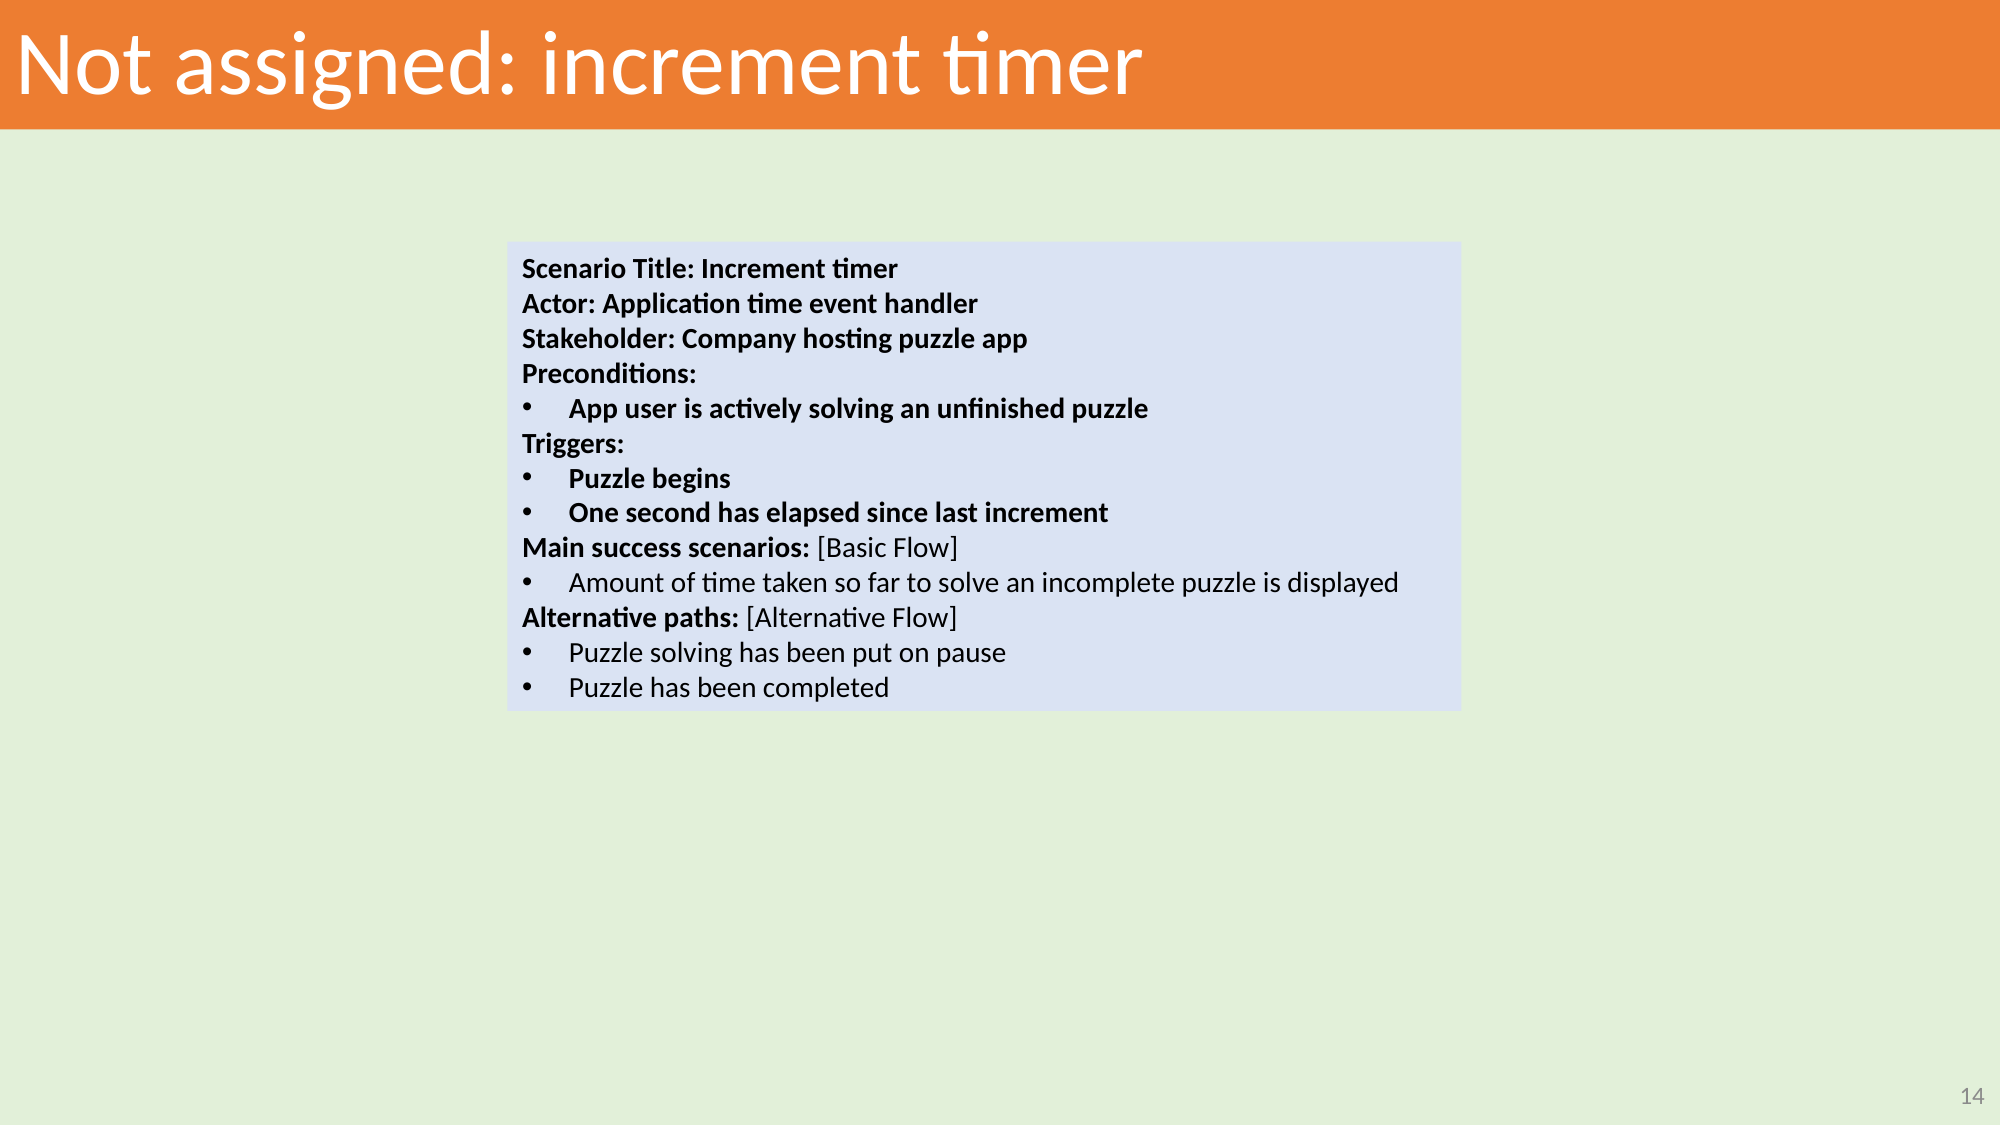

# Not assigned: increment timer
Scenario Title: Increment timer
Actor: Application time event handler
Stakeholder: Company hosting puzzle app
Preconditions:
App user is actively solving an unfinished puzzle
Triggers:
Puzzle begins
One second has elapsed since last increment
Main success scenarios: [Basic Flow]
Amount of time taken so far to solve an incomplete puzzle is displayed
Alternative paths: [Alternative Flow]
Puzzle solving has been put on pause
Puzzle has been completed
14